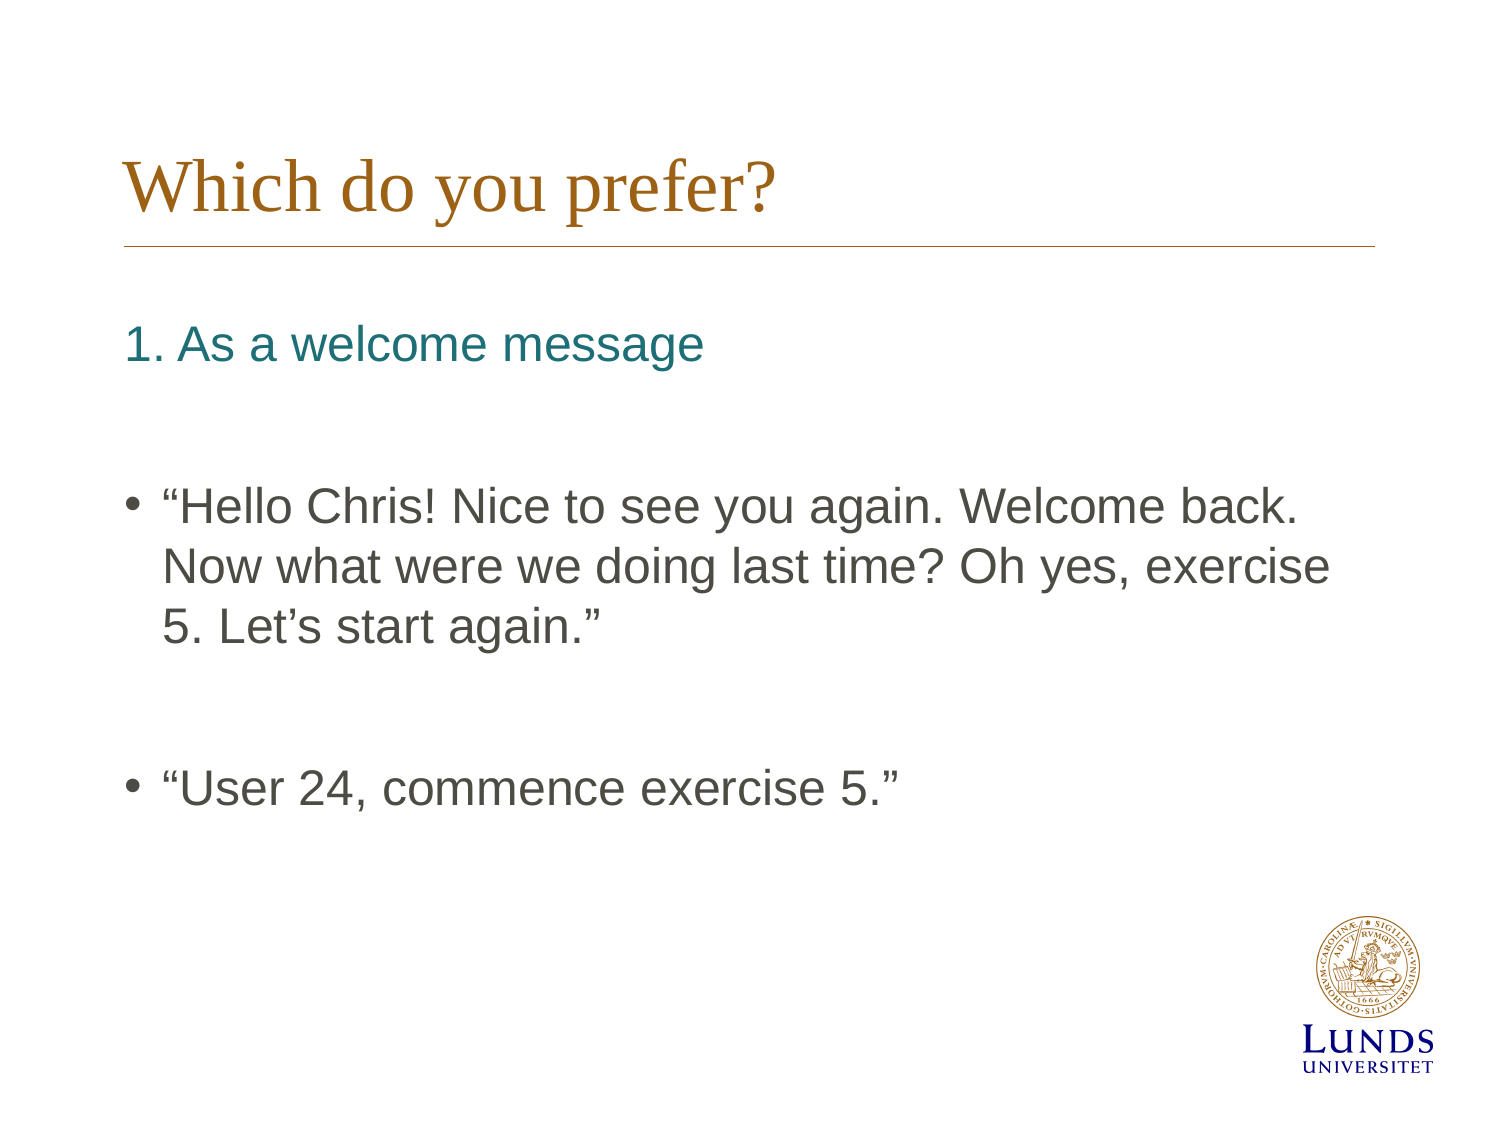

# Which do you prefer?
1. As a welcome message

“Hello Chris! Nice to see you again. Welcome back. Now what were we doing last time? Oh yes, exercise 5. Let’s start again.”

“User 24, commence exercise 5.”